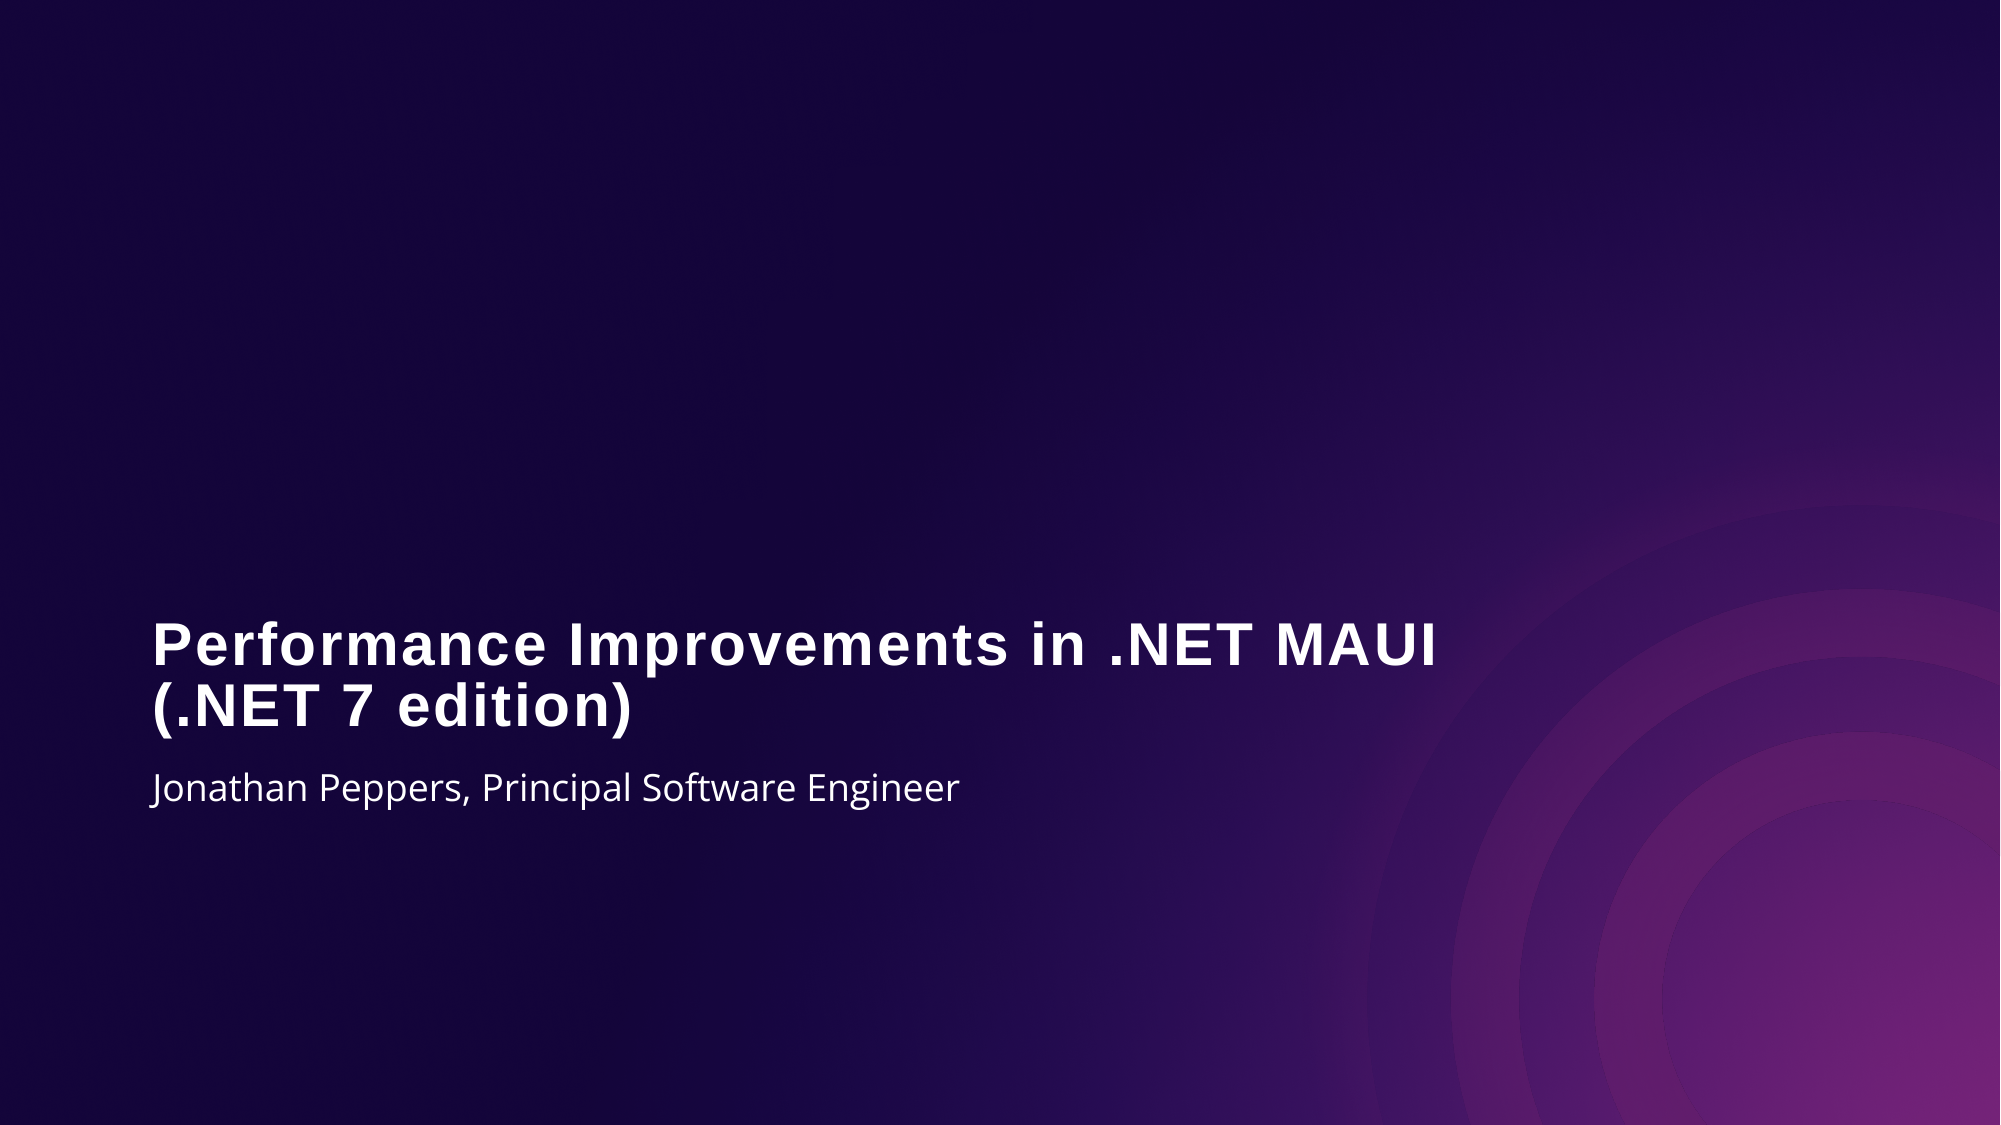

# Performance Improvements in .NET MAUI (.NET 7 edition)
Jonathan Peppers, Principal Software Engineer